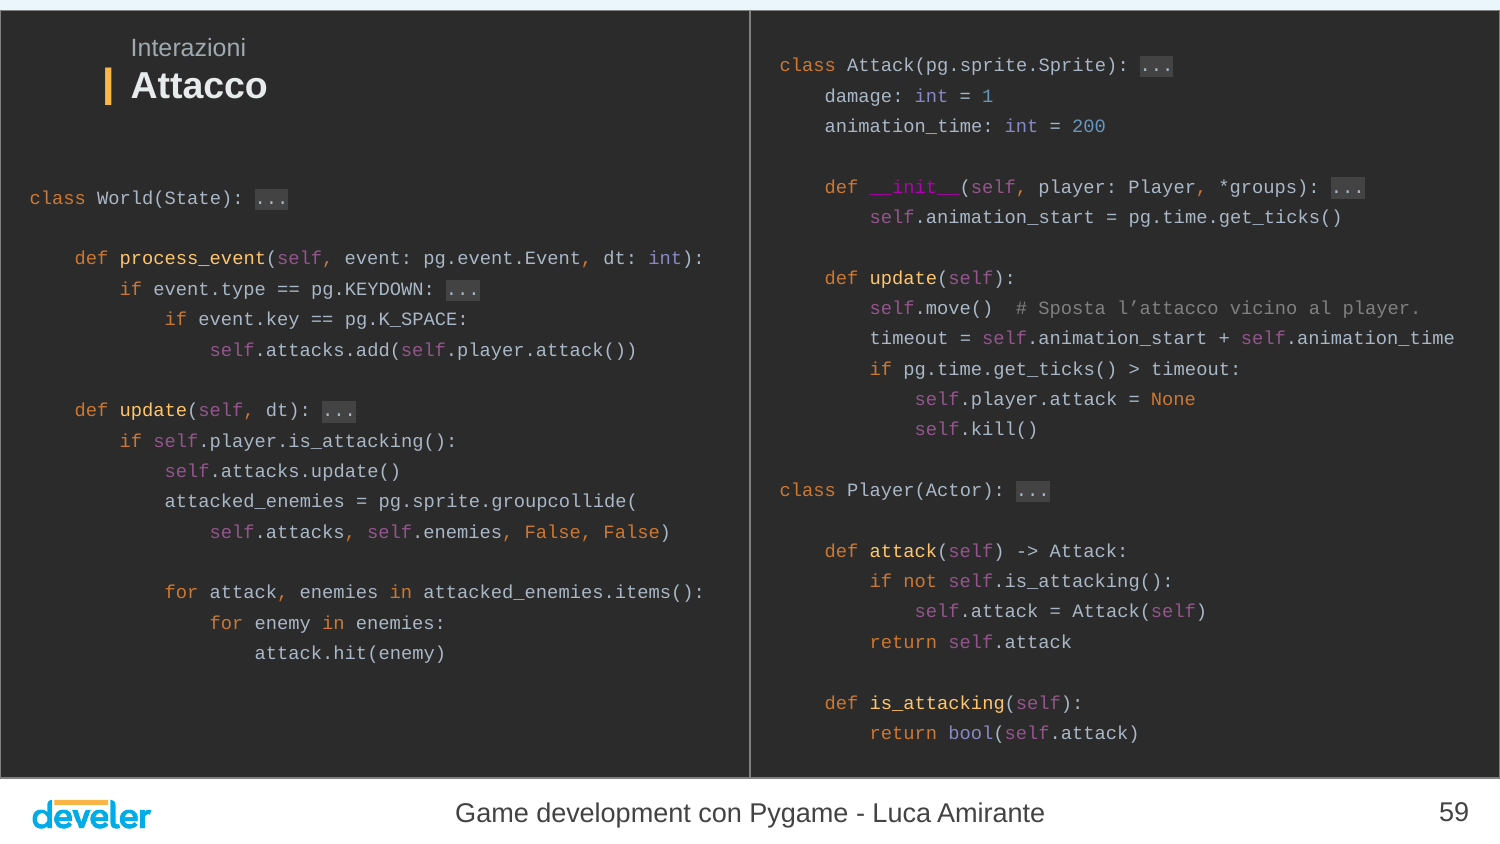

class World(State): ...

    def process_event(self, event: pg.event.Event, dt: int):
        if event.type == pg.KEYDOWN: ...
            if event.key == pg.K_SPACE:
                self.attacks.add(self.player.attack())

    def update(self, dt): ...
        if self.player.is_attacking():
            self.attacks.update()
            attacked_enemies = pg.sprite.groupcollide(
                self.attacks, self.enemies, False, False)

            for attack, enemies in attacked_enemies.items():
                for enemy in enemies:
                    attack.hit(enemy)

class Attack(pg.sprite.Sprite): ...
    damage: int = 1
    animation_time: int = 200
    def __init__(self, player: Player, *groups): ...
        self.animation_start = pg.time.get_ticks()
    def update(self):
        self.move()  # Sposta l’attacco vicino al player.
        timeout = self.animation_start + self.animation_time
        if pg.time.get_ticks() > timeout:
            self.player.attack = None
            self.kill()

class Player(Actor): ...
    def attack(self) -> Attack:
        if not self.is_attacking():
            self.attack = Attack(self)
        return self.attack
    def is_attacking(self):
        return bool(self.attack)
# Interazioni
Attacco